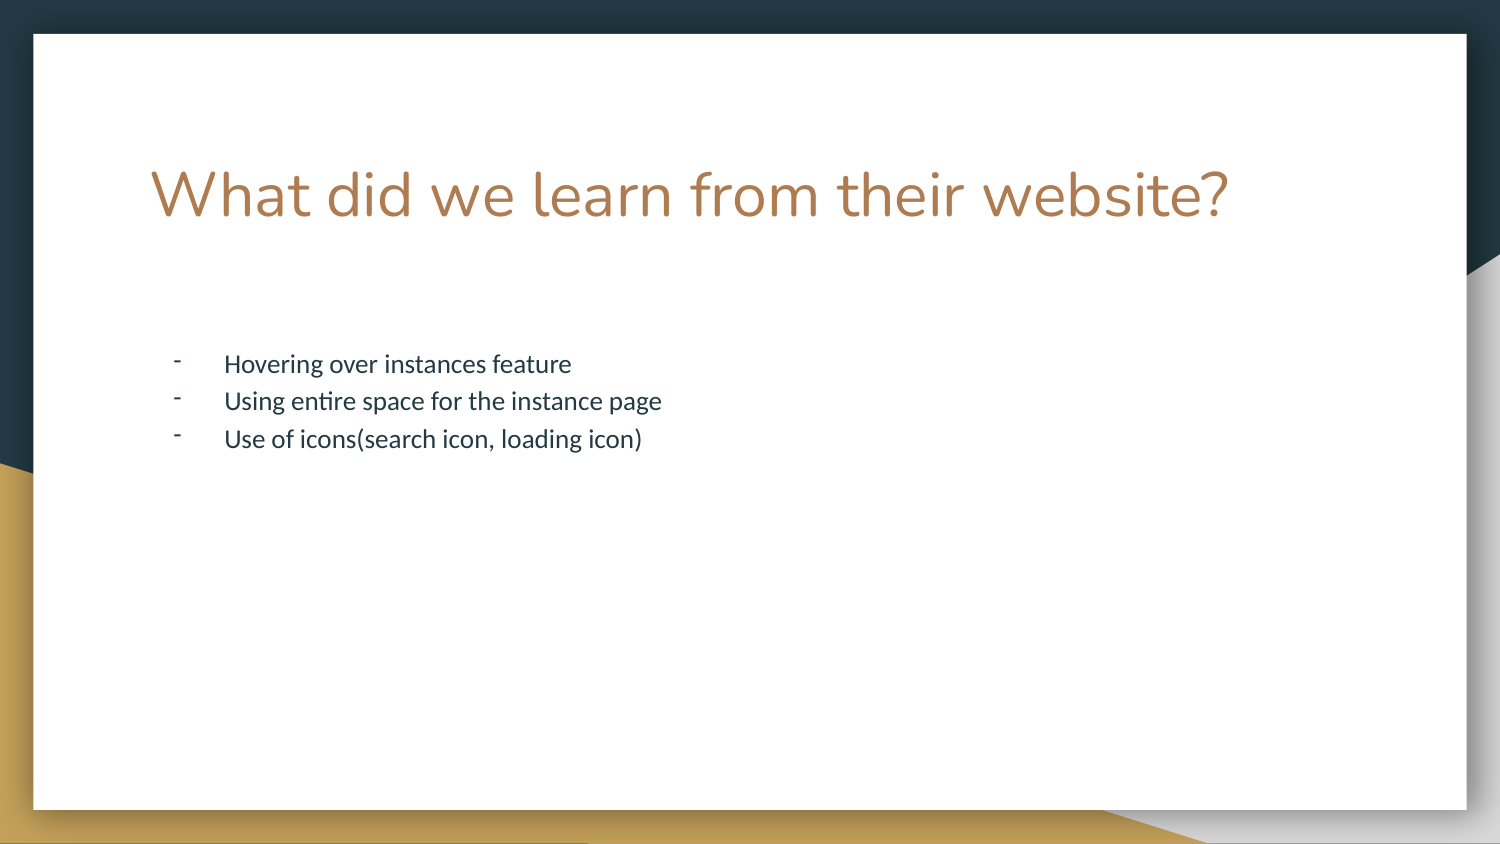

# What did we learn from their website?
Hovering over instances feature
Using entire space for the instance page
Use of icons(search icon, loading icon)